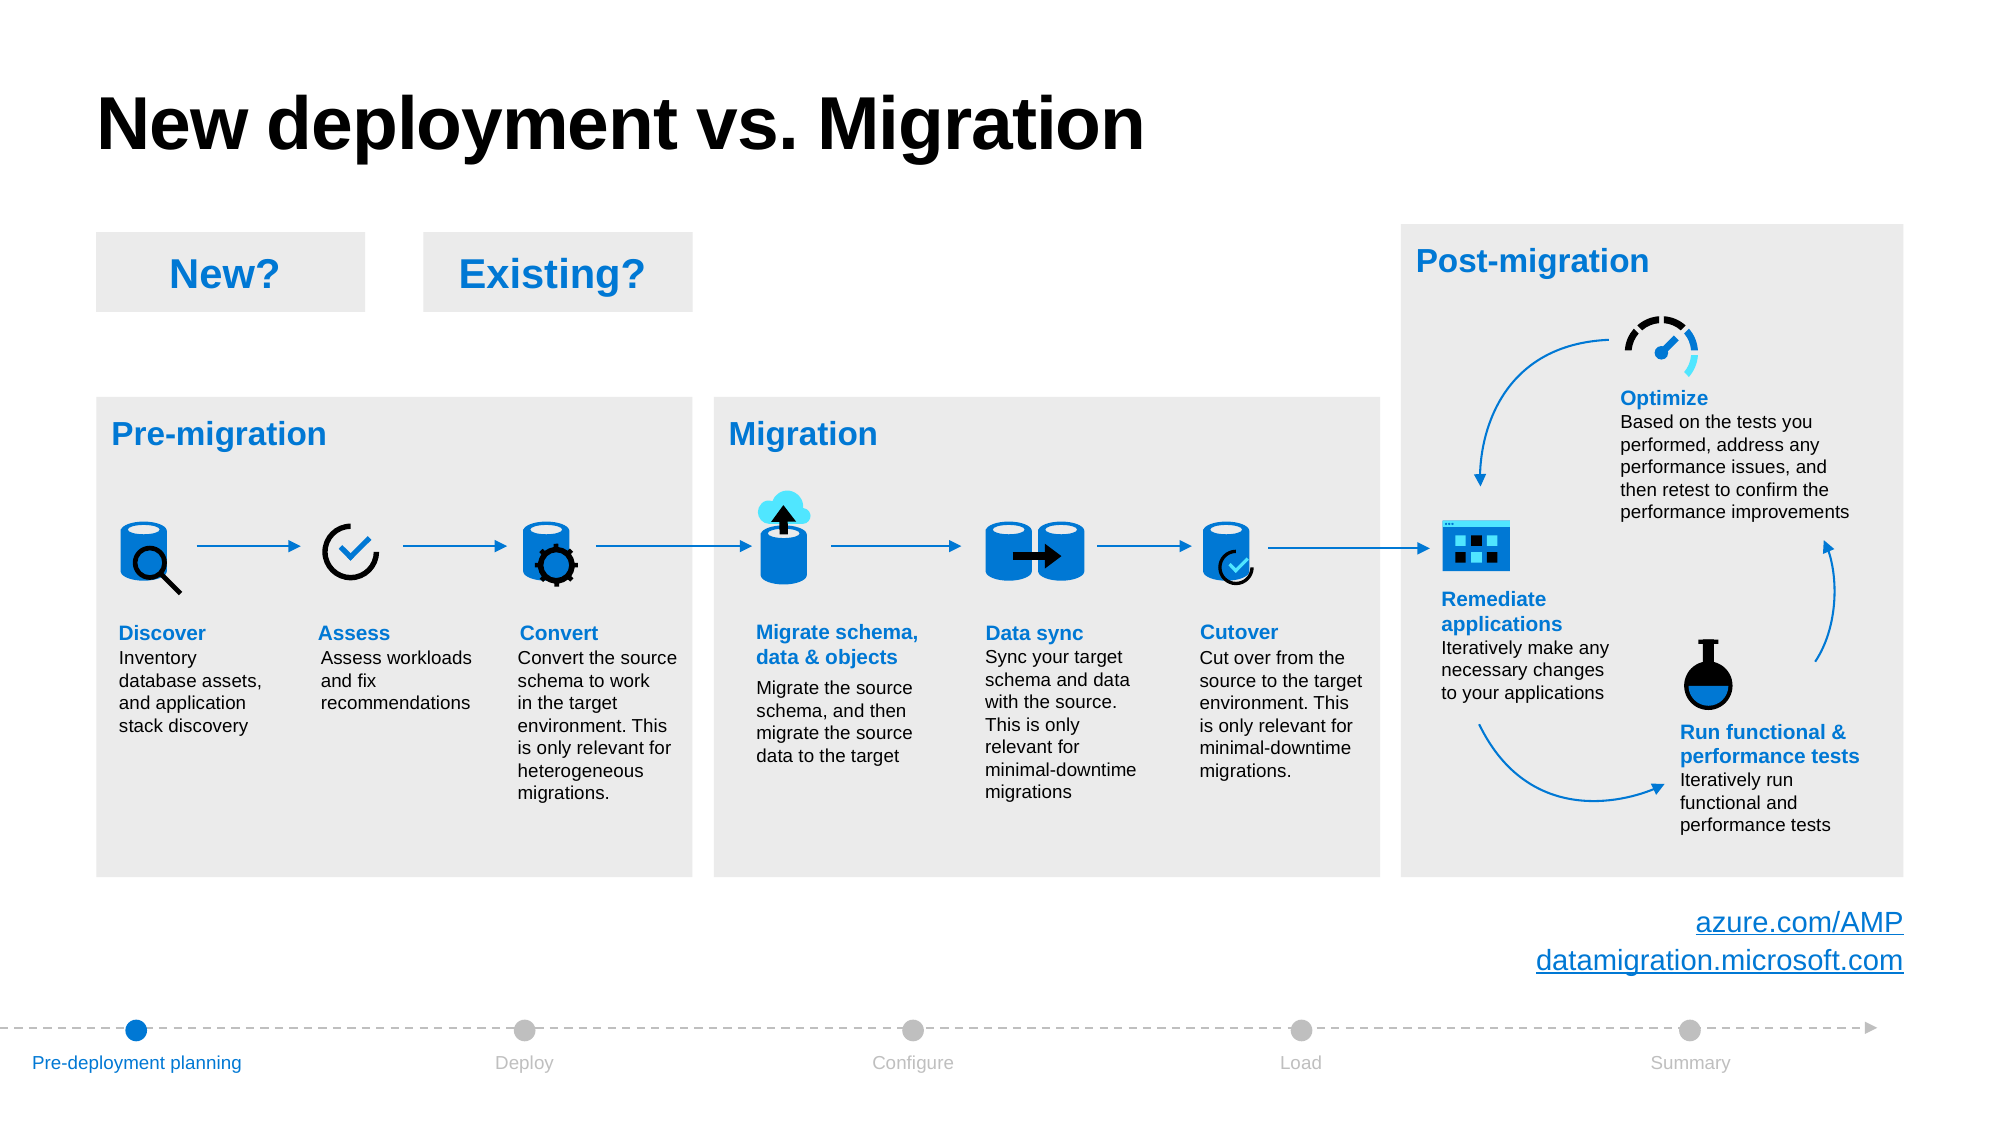

# New deployment vs. Migration
Post-migration
New?
Existing?

Optimize
Based on the tests you performed, address any performance issues, and
then retest to confirm the performance improvements
Pre-migration
Migration

Remediate applications
Iteratively make any necessary changes to your applications
Migrate schema, data & objects
Cutover
Discover
Convert
Data sync
Assess
Sync your target schema and data with the source. This is only relevant for minimal-downtime migrations
Inventory database assets, and application stack discovery
Assess workloads and fix recommendations
Convert the source schema to work
in the target environment. This is only relevant for heterogeneous migrations.
Cut over from the source to the target environment. This
is only relevant for minimal-downtime migrations.

Migrate the source schema, and then migrate the source data to the target

Run functional & performance tests
Iteratively run functional and performance tests
azure.com/AMP
datamigration.microsoft.com

Deploy
Configure
Load
Summary
Pre-deployment planning